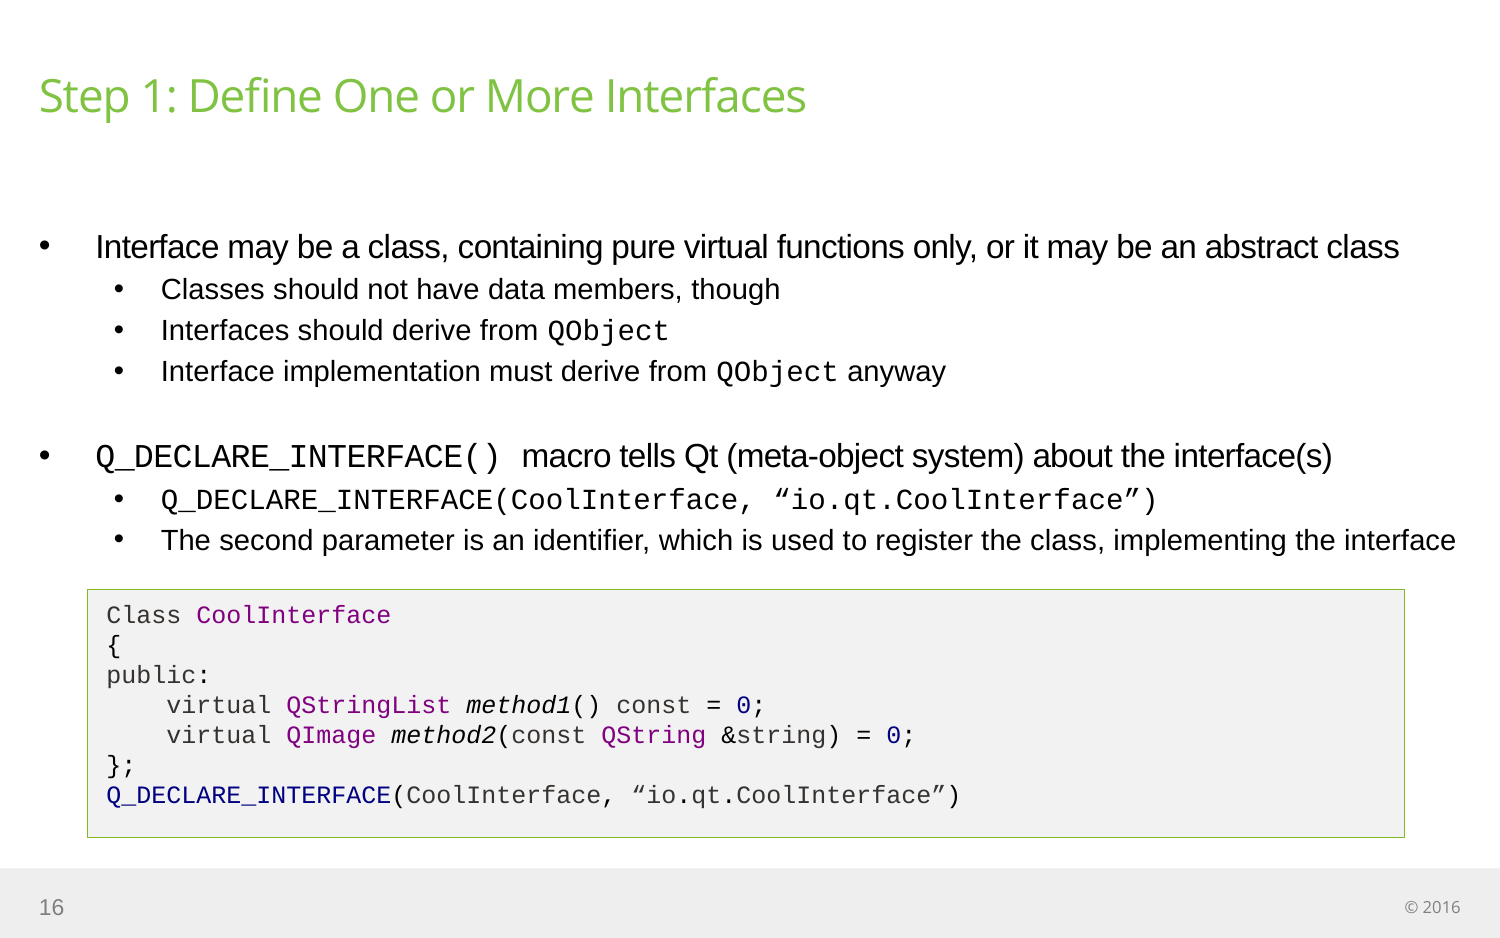

# Step 1: Define One or More Interfaces
Interface may be a class, containing pure virtual functions only, or it may be an abstract class
Classes should not have data members, though
Interfaces should derive from QObject
Interface implementation must derive from QObject anyway

Q_DECLARE_INTERFACE() macro tells Qt (meta-object system) about the interface(s)
Q_DECLARE_INTERFACE(CoolInterface, “io.qt.CoolInterface”)
The second parameter is an identifier, which is used to register the class, implementing the interface

Class CoolInterface
{
public:
    virtual QStringList method1() const = 0;
    virtual QImage method2(const QString &string) = 0;
};
Q_DECLARE_INTERFACE(CoolInterface, “io.qt.CoolInterface”)
16
© 2016